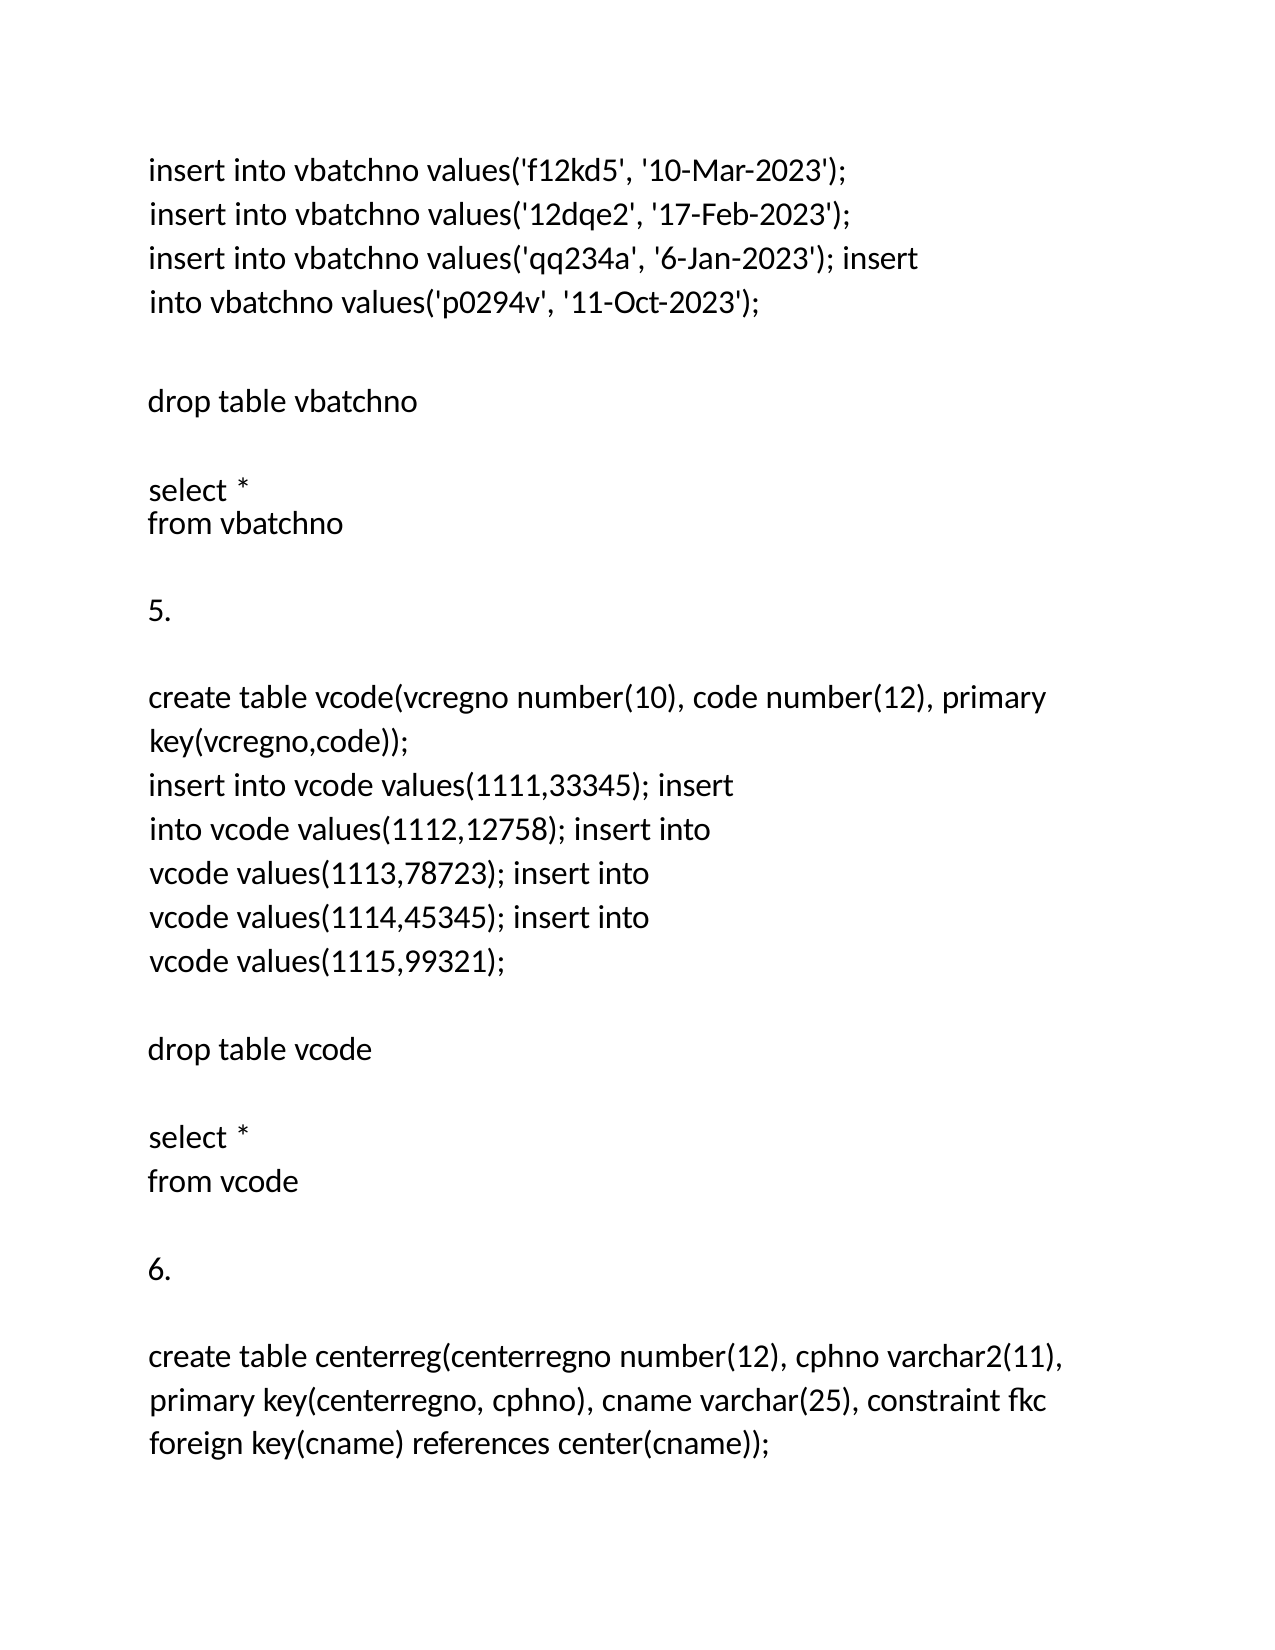

insert into vbatchno values('f12kd5', '10-Mar-2023'); insert into vbatchno values('12dqe2', '17-Feb-2023');
insert into vbatchno values('qq234a', '6-Jan-2023'); insert into vbatchno values('p0294v', '11-Oct-2023');
drop table vbatchno select *
from vbatchno

5.

create table vcode(vcregno number(10), code number(12), primary key(vcregno,code));
insert into vcode values(1111,33345); insert into vcode values(1112,12758); insert into vcode values(1113,78723); insert into vcode values(1114,45345); insert into vcode values(1115,99321);
drop table vcode select *
from vcode

6.

create table centerreg(centerregno number(12), cphno varchar2(11), primary key(centerregno, cphno), cname varchar(25), constraint fkc foreign key(cname) references center(cname));